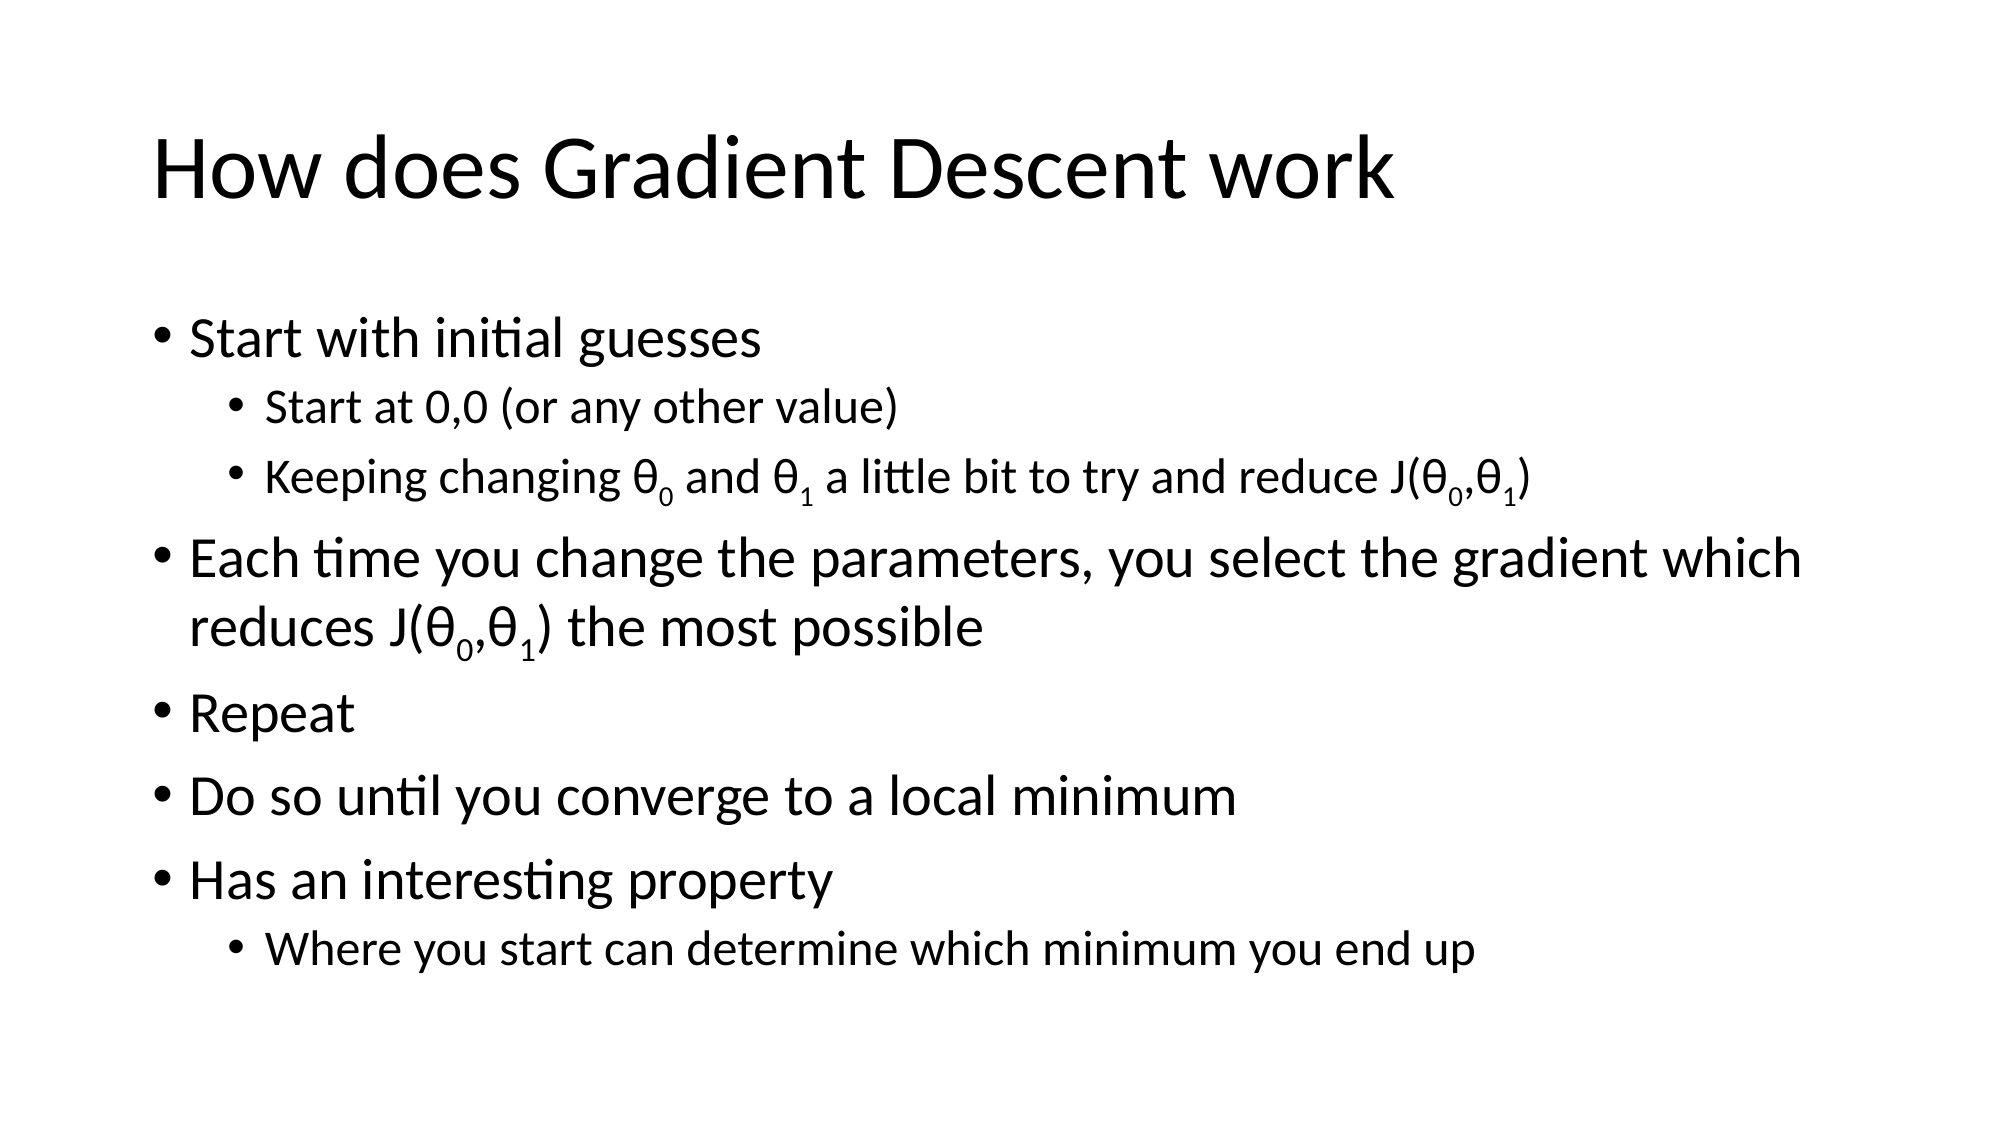

# How does Gradient Descent work
Start with initial guesses
Start at 0,0 (or any other value)
Keeping changing θ0 and θ1 a little bit to try and reduce J(θ0,θ1)
Each time you change the parameters, you select the gradient which reduces J(θ0,θ1) the most possible
Repeat
Do so until you converge to a local minimum
Has an interesting property
Where you start can determine which minimum you end up